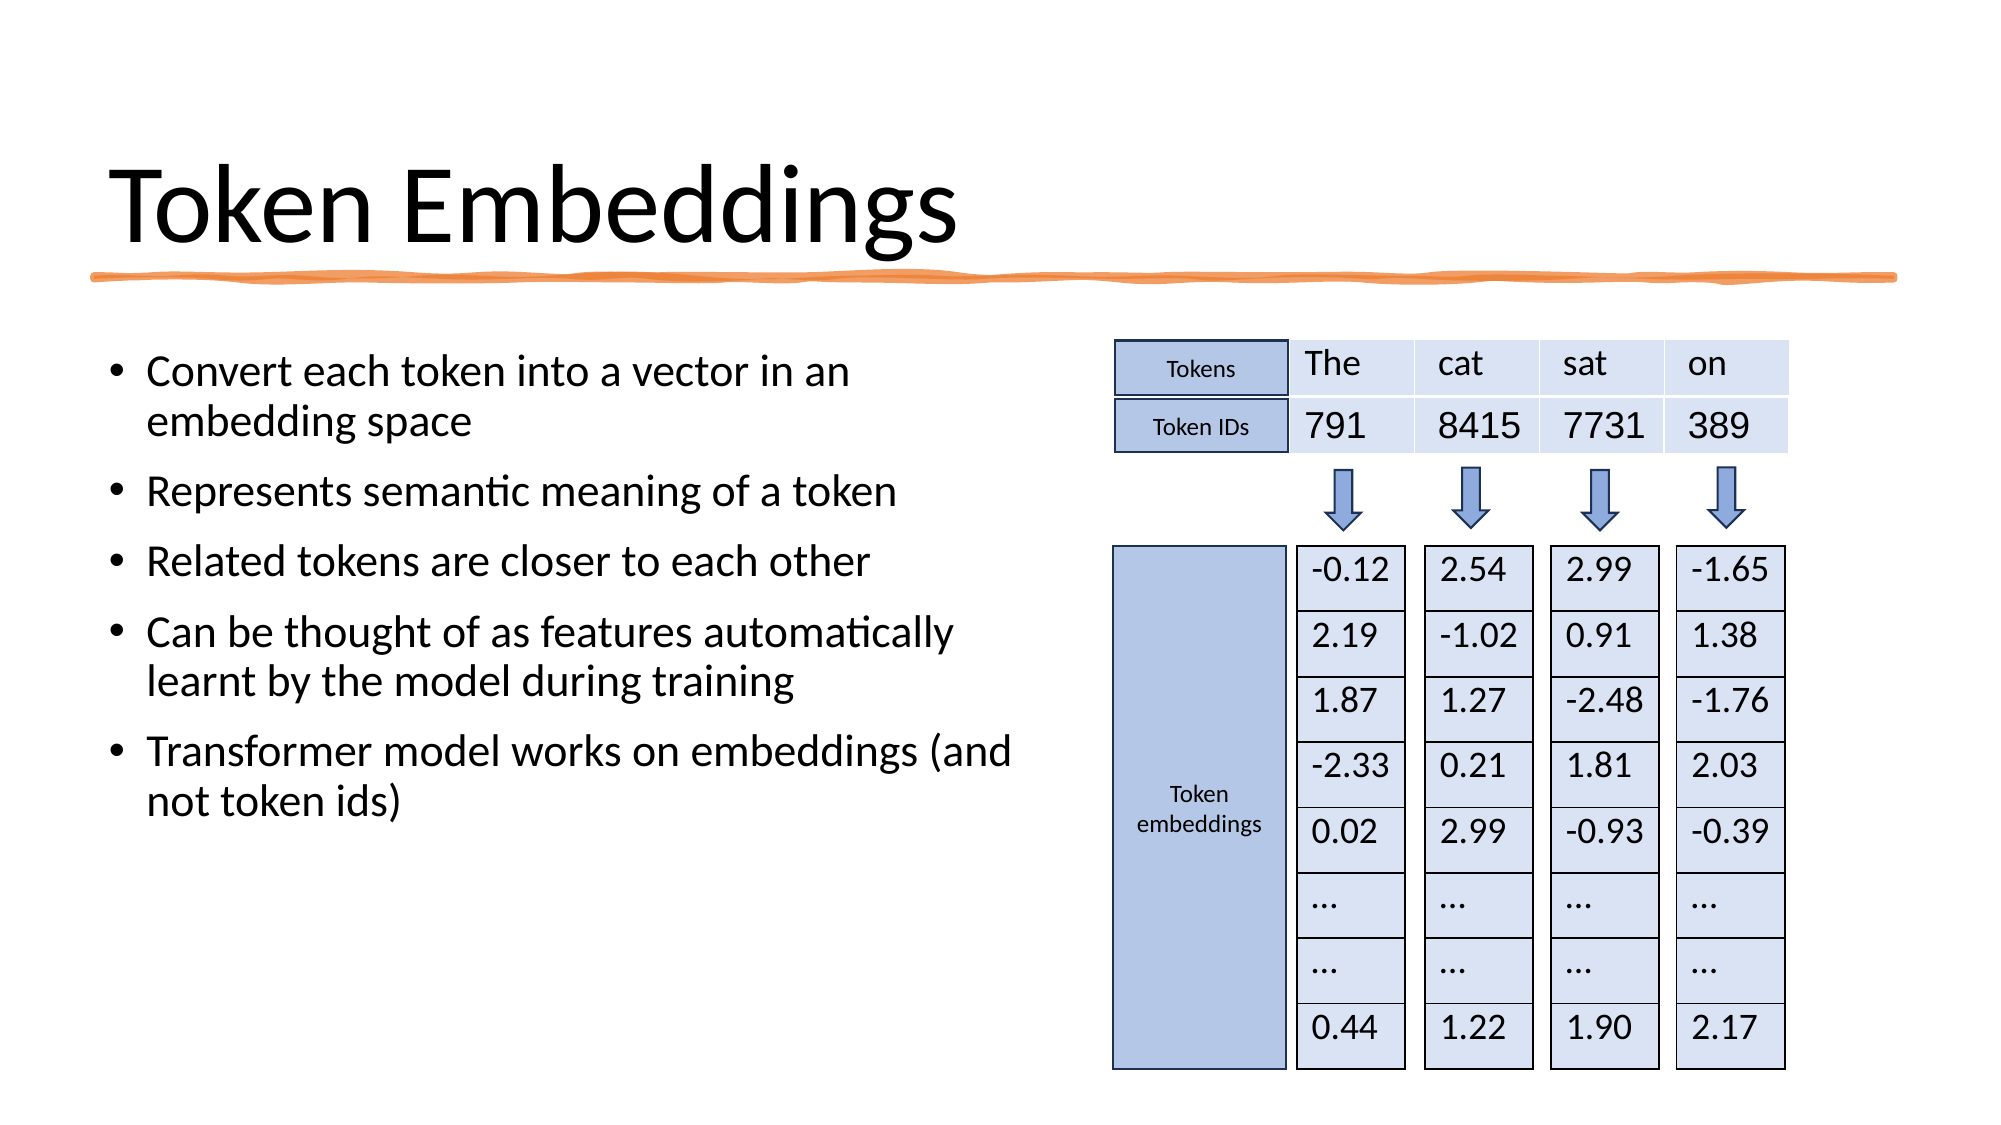

# Token Embeddings

| The | cat | sat | on |
| --- | --- | --- | --- |
Convert each token into a vector in an embedding space
Represents semantic meaning of a token
Related tokens are closer to each other
Can be thought of as features automatically learnt by the model during training
Transformer model works on embeddings (and not token ids)
Tokens
| 791 | 8415 | 7731 | 389 |
| --- | --- | --- | --- |
Token IDs

Token embeddings
| -1.65 |
| --- |
| 1.38 |
| -1.76 |
| 2.03 |
| -0.39 |
| … |
| … |
| 2.17 |
| -0.12 |
| --- |
| 2.19 |
| 1.87 |
| -2.33 |
| 0.02 |
| … |
| … |
| 0.44 |
| 2.54 |
| --- |
| -1.02 |
| 1.27 |
| 0.21 |
| 2.99 |
| … |
| … |
| 1.22 |
| 2.99 |
| --- |
| 0.91 |
| -2.48 |
| 1.81 |
| -0.93 |
| … |
| … |
| 1.90 |